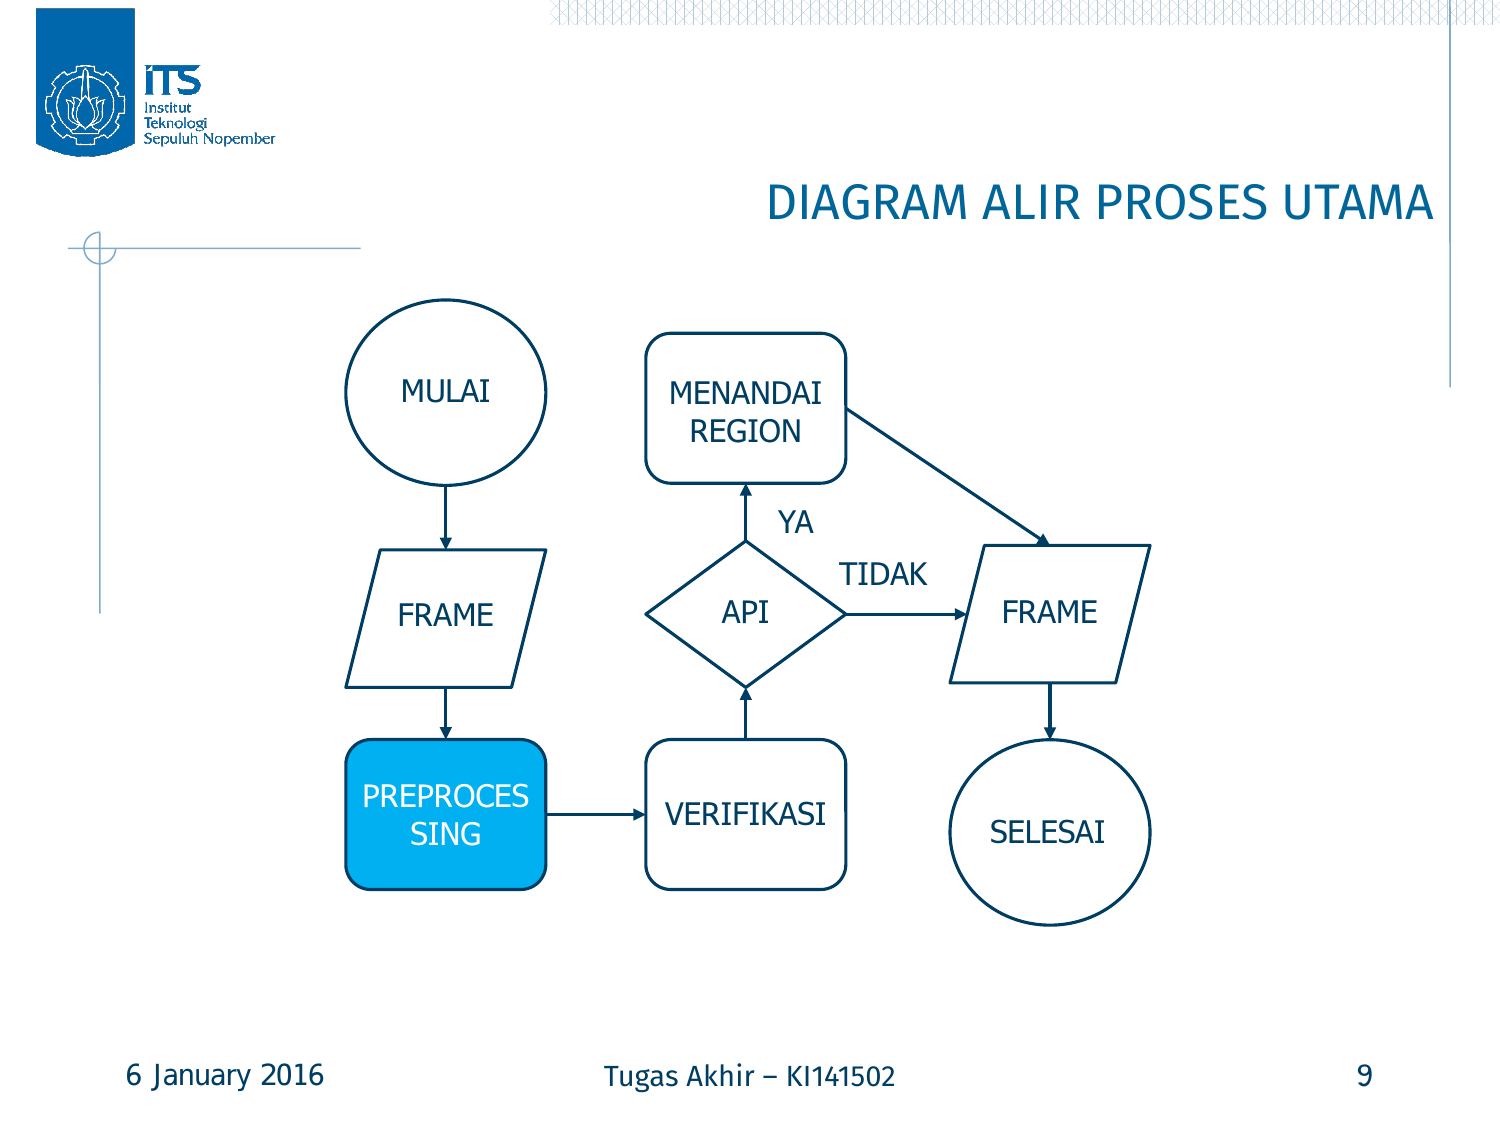

# DIAGRAM ALIR PROSES UTAMA

MULAI
MENANDAI REGION
YA

TIDAK

FRAME
API
FRAME

PREPROCESSING
VERIFIKASI
SELESAI
6 January 2016
Tugas Akhir – KI141502
9